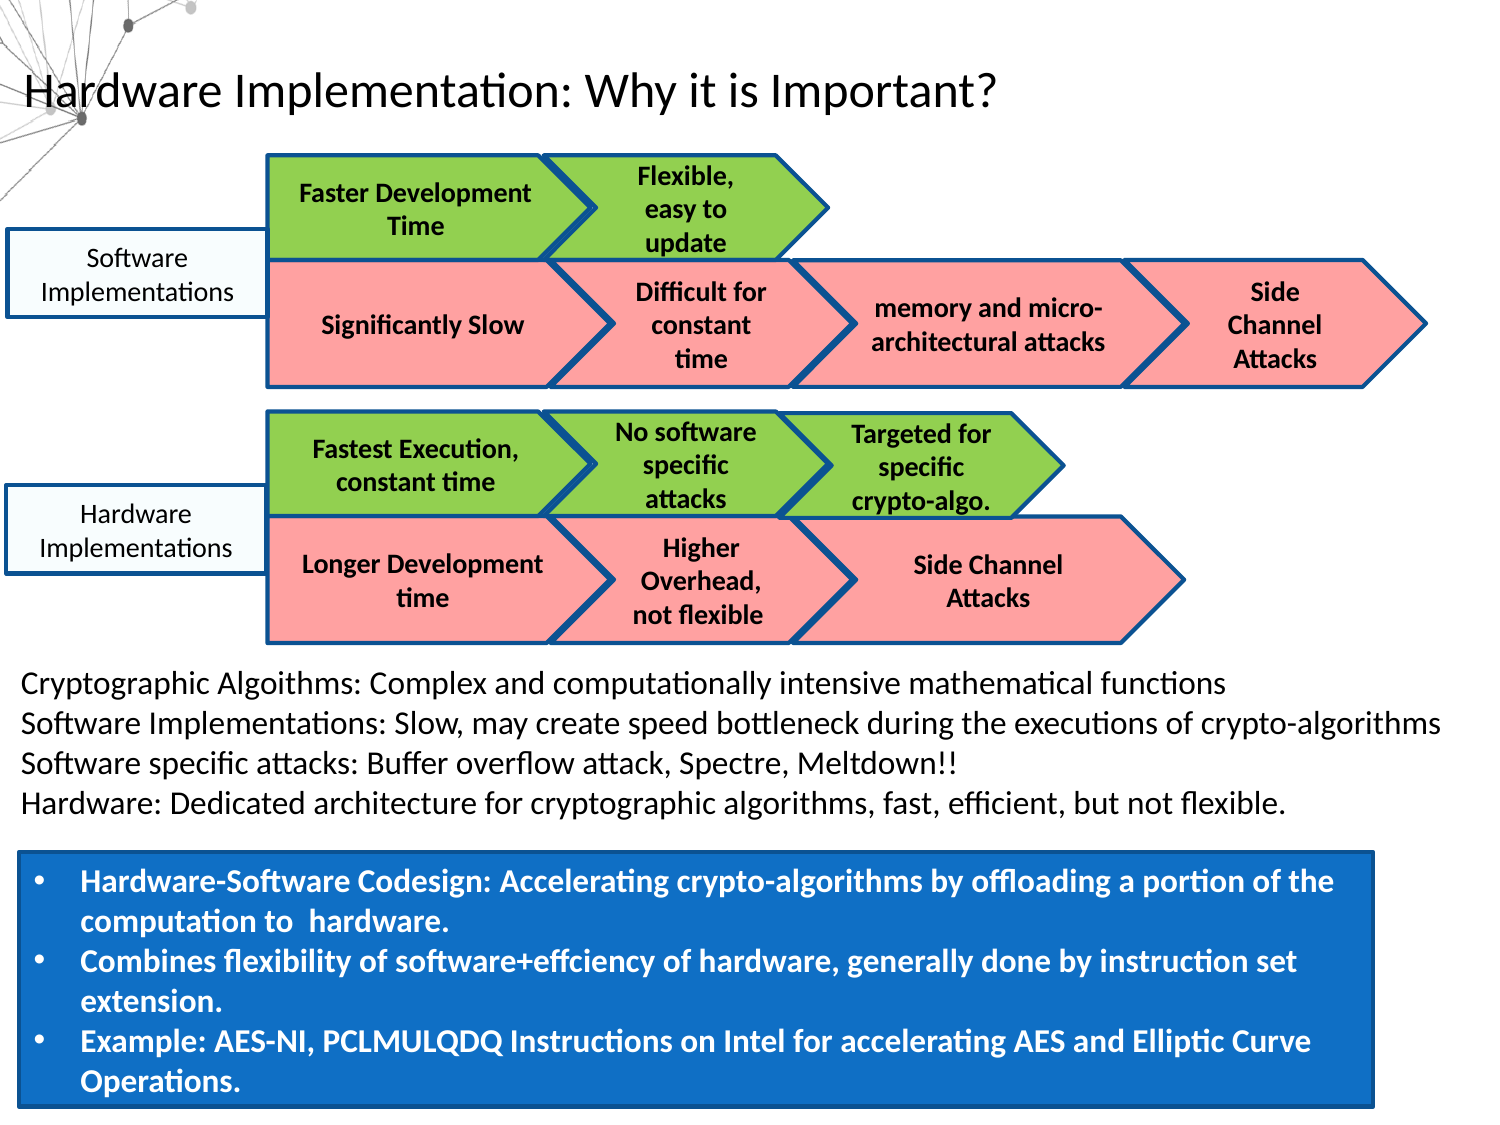

# Hardware Implementation: Why it is Important?
Faster Development Time
Flexible, easy to update
Software Implementations
Significantly Slow
Difficult for constant time
Side Channel Attacks
memory and micro-architectural attacks
Fastest Execution, constant time
No software specific attacks
Targeted for specific crypto-algo.
Hardware Implementations
Longer Development time
Higher Overhead, not flexible
Side Channel Attacks
Cryptographic Algoithms: Complex and computationally intensive mathematical functions
Software Implementations: Slow, may create speed bottleneck during the executions of crypto-algorithms
Software specific attacks: Buffer overflow attack, Spectre, Meltdown!!
Hardware: Dedicated architecture for cryptographic algorithms, fast, efficient, but not flexible.

Hardware-Software Codesign: Accelerating crypto-algorithms by offloading a portion of the computation to  hardware.
Combines flexibility of software+effciency of hardware, generally done by instruction set extension.
Example: AES-NI, PCLMULQDQ Instructions on Intel for accelerating AES and Elliptic Curve Operations.